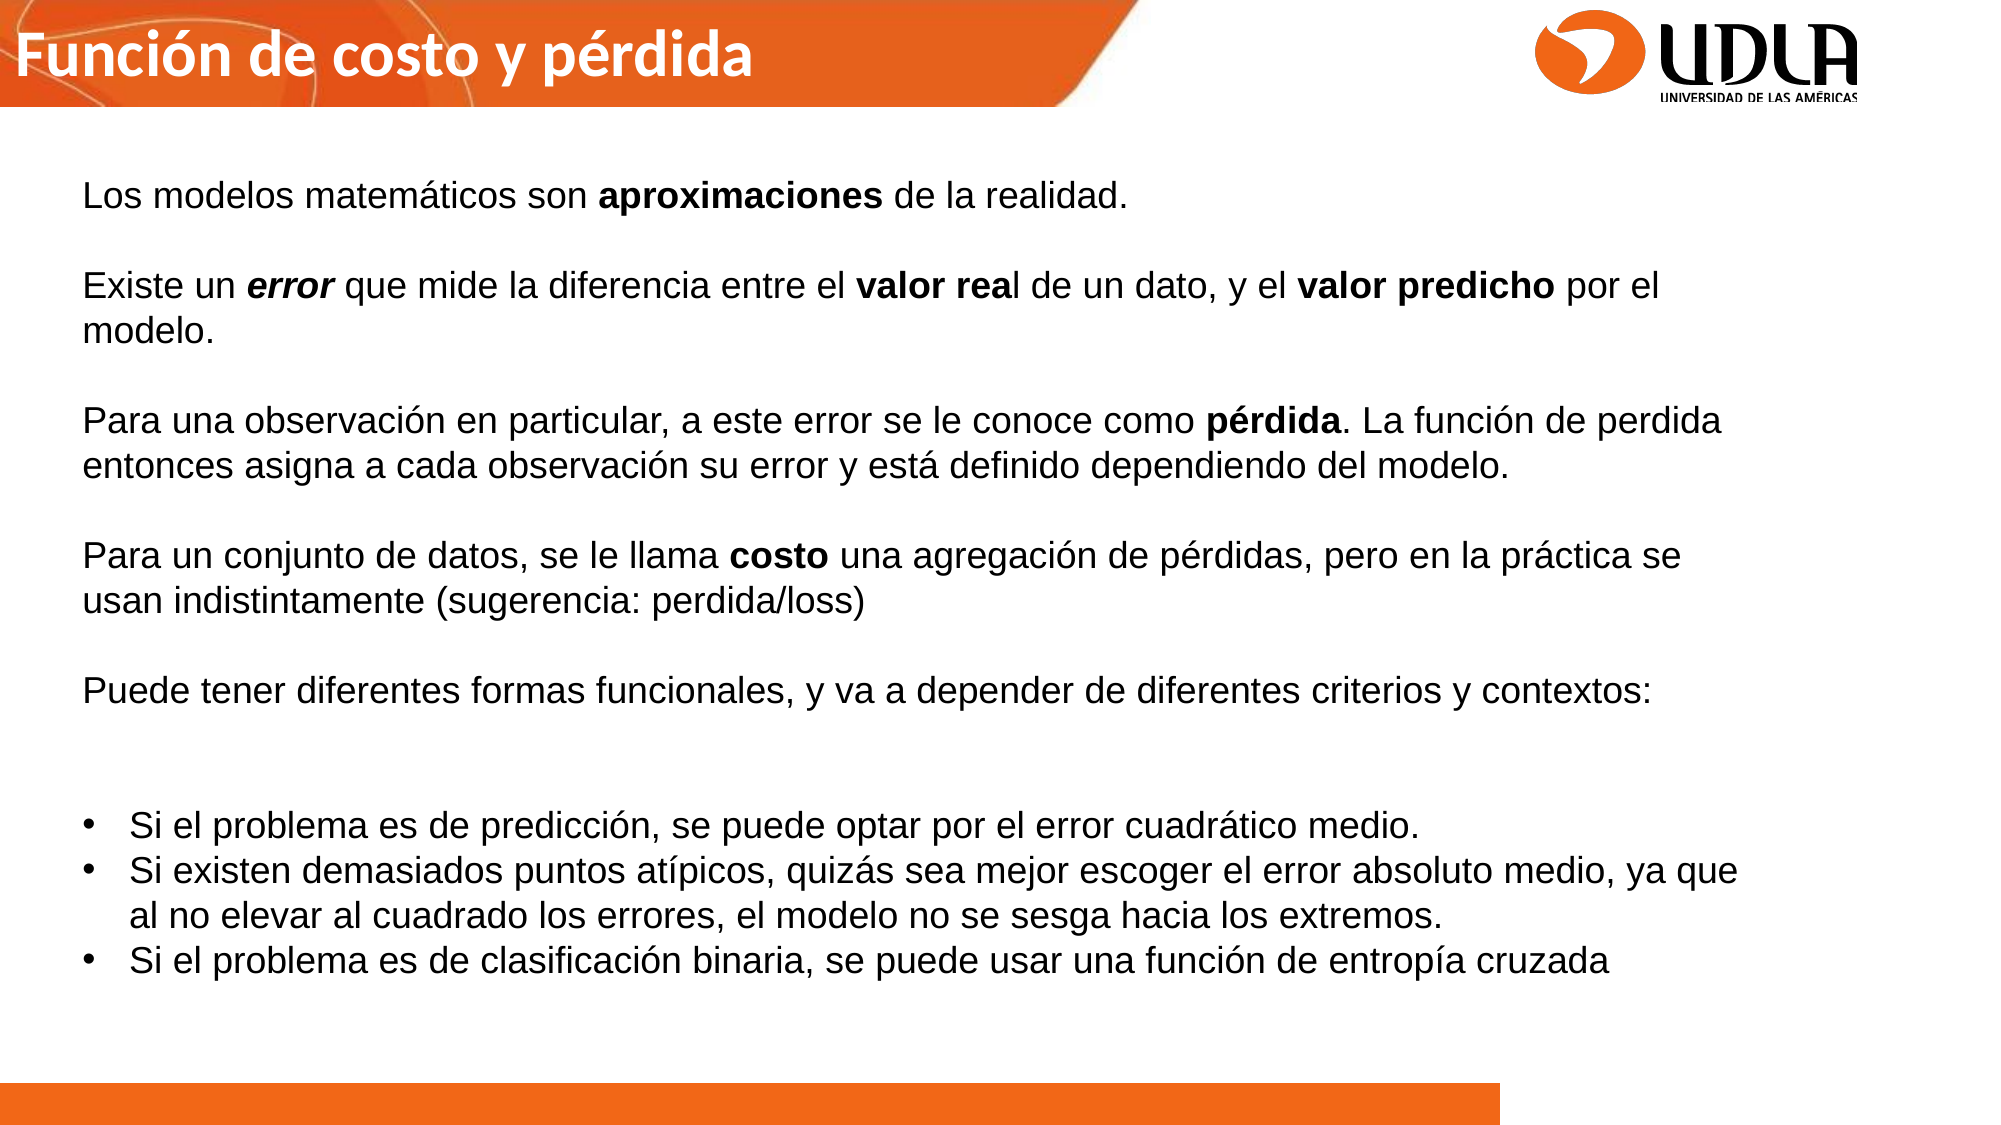

# Función de costo y pérdida
Los modelos matemáticos son aproximaciones de la realidad.

Existe un error que mide la diferencia entre el valor real de un dato, y el valor predicho por el modelo.

Para una observación en particular, a este error se le conoce como pérdida. La función de perdida entonces asigna a cada observación su error y está definido dependiendo del modelo.

Para un conjunto de datos, se le llama costo una agregación de pérdidas, pero en la práctica se usan indistintamente (sugerencia: perdida/loss)

Puede tener diferentes formas funcionales, y va a depender de diferentes criterios y contextos:

Si el problema es de predicción, se puede optar por el error cuadrático medio.
Si existen demasiados puntos atípicos, quizás sea mejor escoger el error absoluto medio, ya que al no elevar al cuadrado los errores, el modelo no se sesga hacia los extremos.
Si el problema es de clasificación binaria, se puede usar una función de entropía cruzada